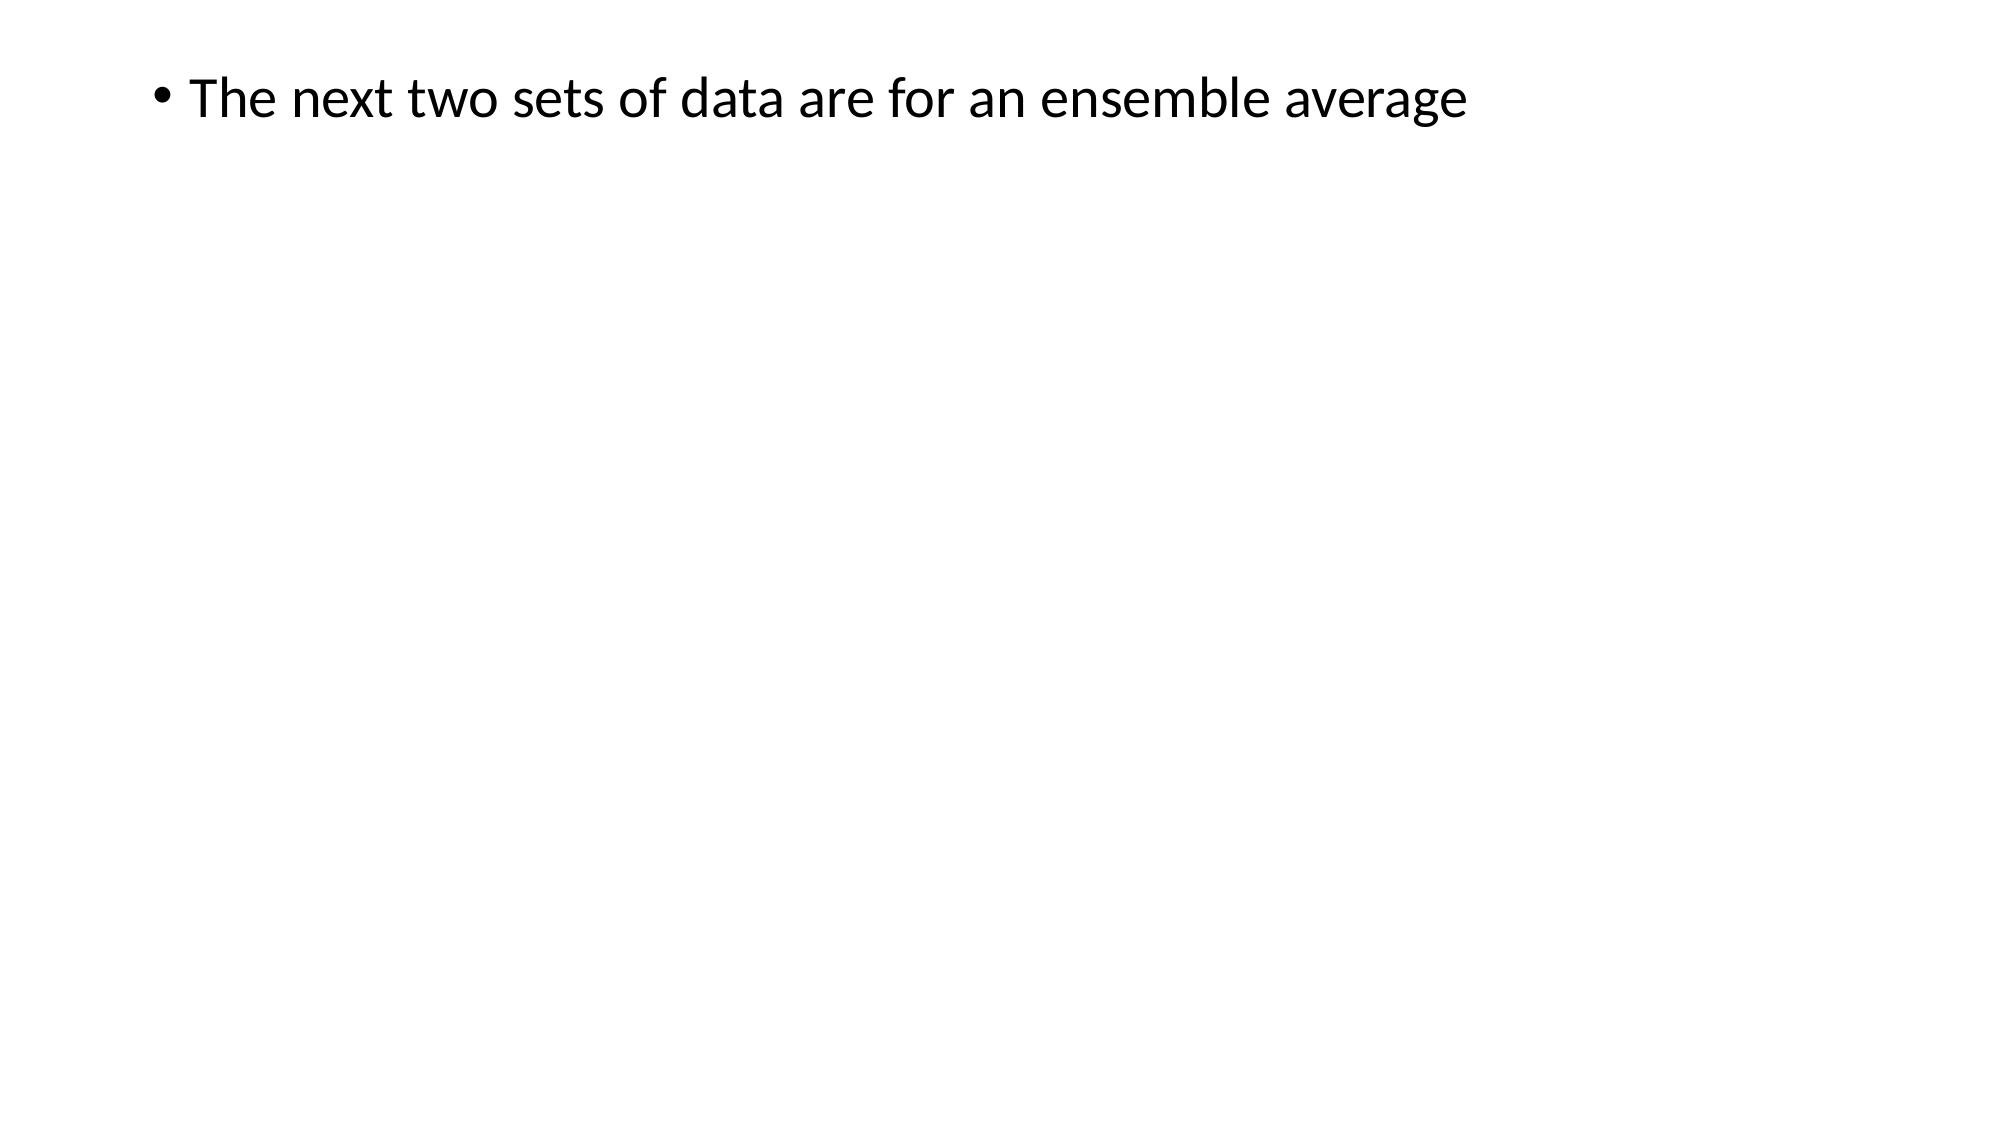

The next two sets of data are for an ensemble average